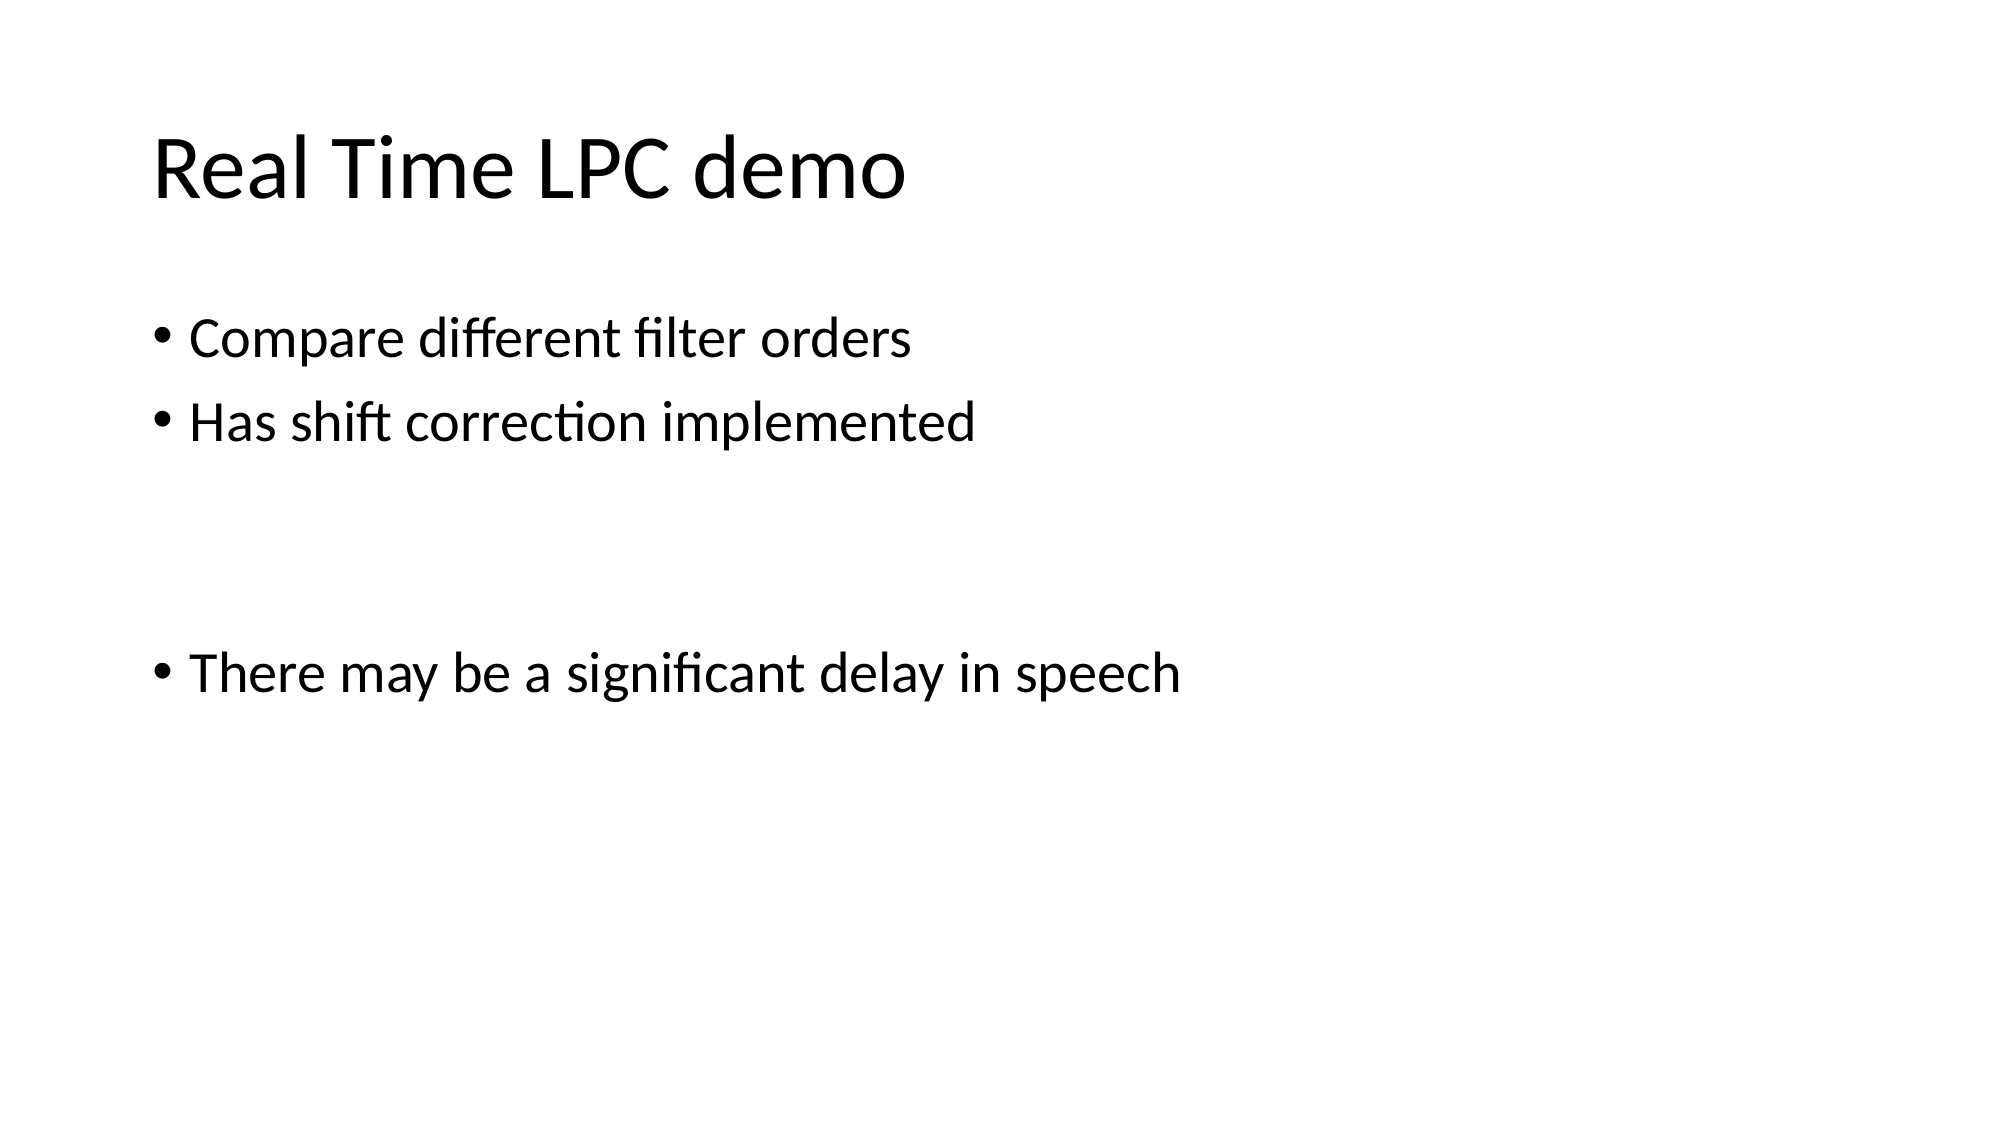

# Real Time LPC demo
Compare different filter orders
Has shift correction implemented

There may be a significant delay in speech